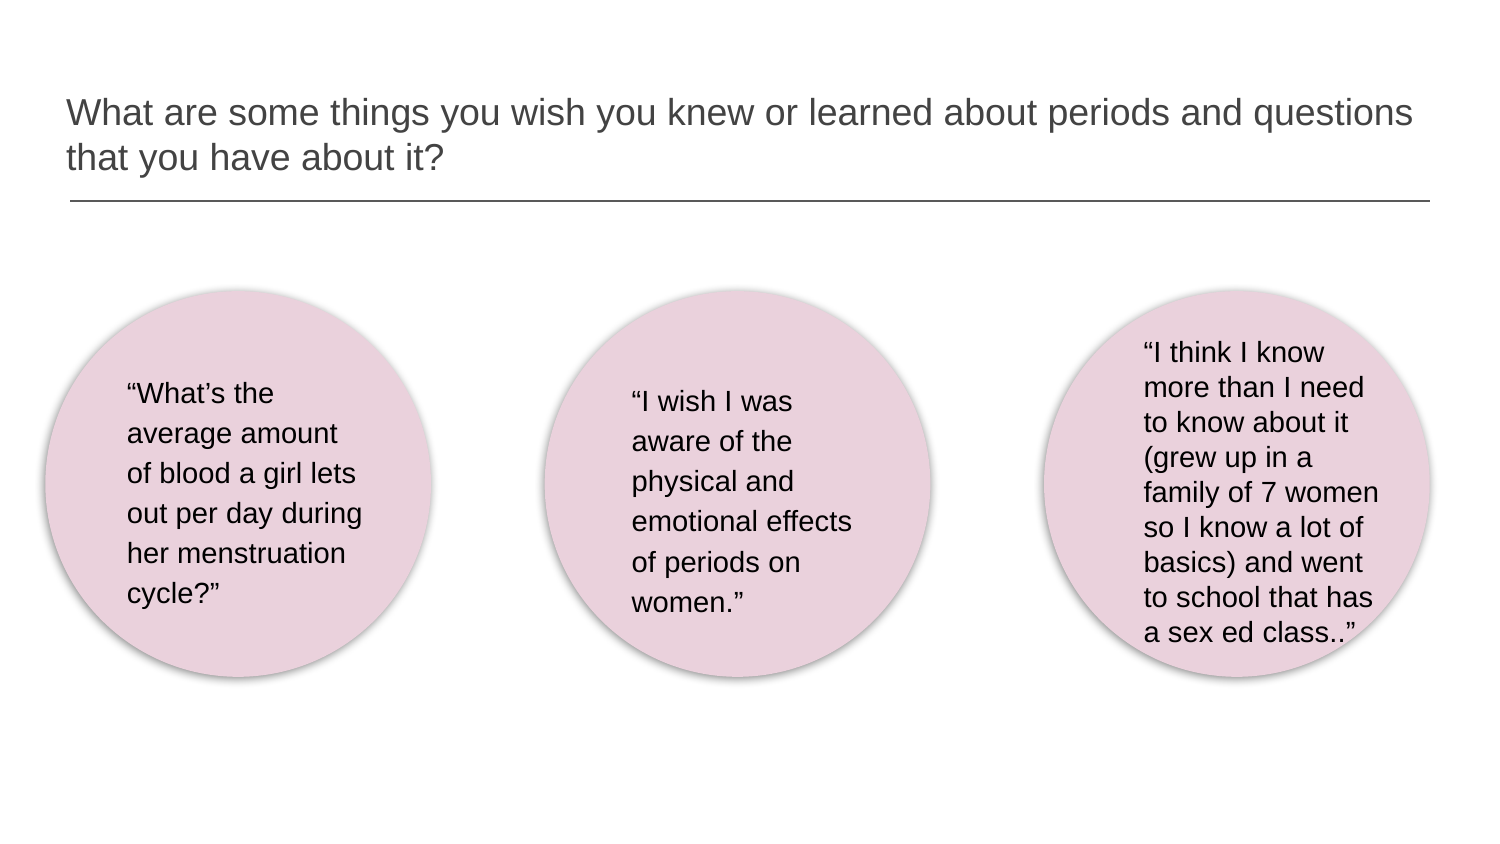

# What are some things you wish you knew or learned about periods and questions that you have about it?

“I think I know more than I need to know about it (grew up in a family of 7 women so I know a lot of basics) and went to school that has a sex ed class..”
“What’s the average amount of blood a girl lets out per day during her menstruation cycle?”

“I wish I was aware of the physical and emotional effects of periods on women.”